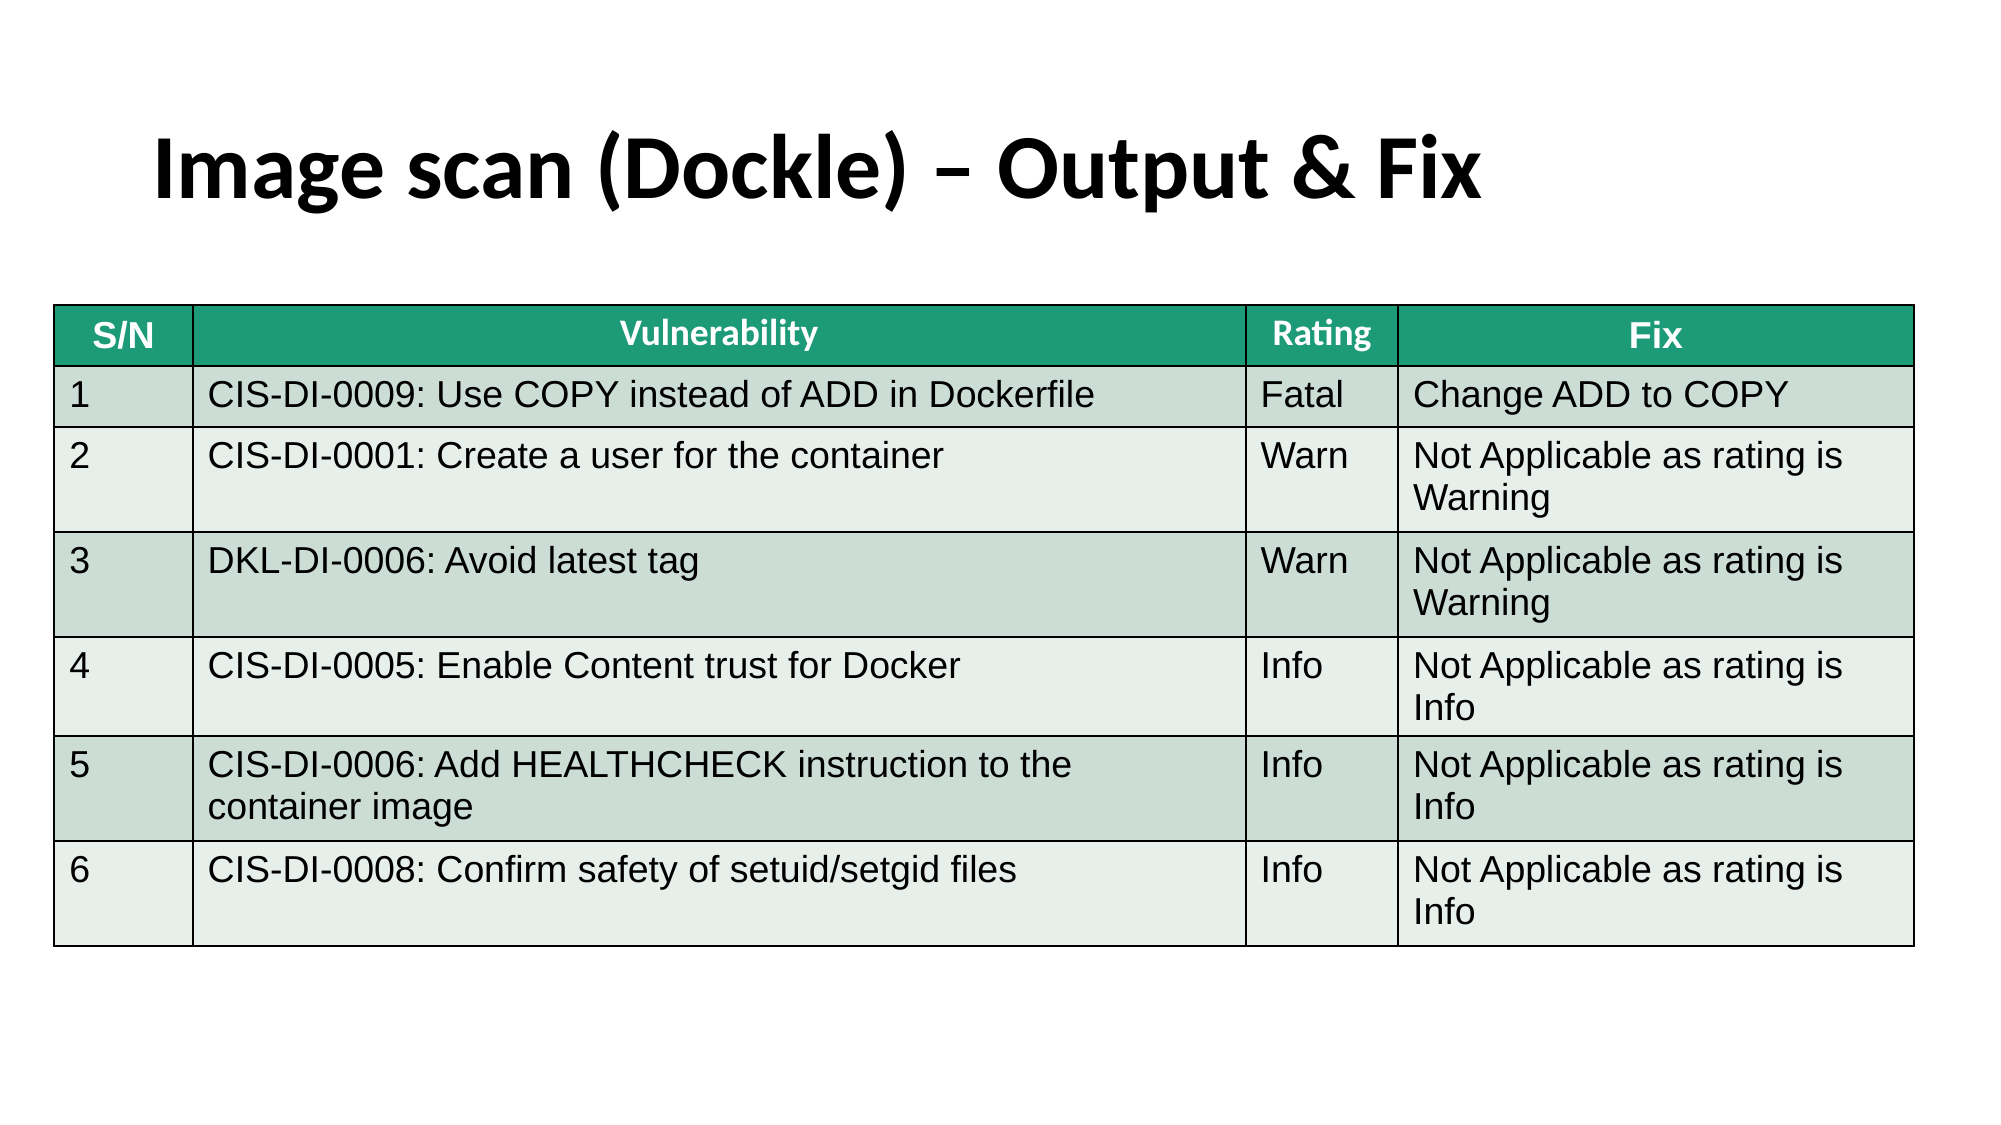

# Image scan (Dockle) – Output & Fix
| S/N | Vulnerability | Rating | Fix |
| --- | --- | --- | --- |
| 1 | CIS-DI-0009: Use COPY instead of ADD in Dockerfile | Fatal | Change ADD to COPY |
| 2 | CIS-DI-0001: Create a user for the container | Warn | Not Applicable as rating is Warning |
| 3 | DKL-DI-0006: Avoid latest tag | Warn | Not Applicable as rating is Warning |
| 4 | CIS-DI-0005: Enable Content trust for Docker | Info | Not Applicable as rating is Info |
| 5 | CIS-DI-0006: Add HEALTHCHECK instruction to the container image | Info | Not Applicable as rating is Info |
| 6 | CIS-DI-0008: Confirm safety of setuid/setgid files | Info | Not Applicable as rating is Info |